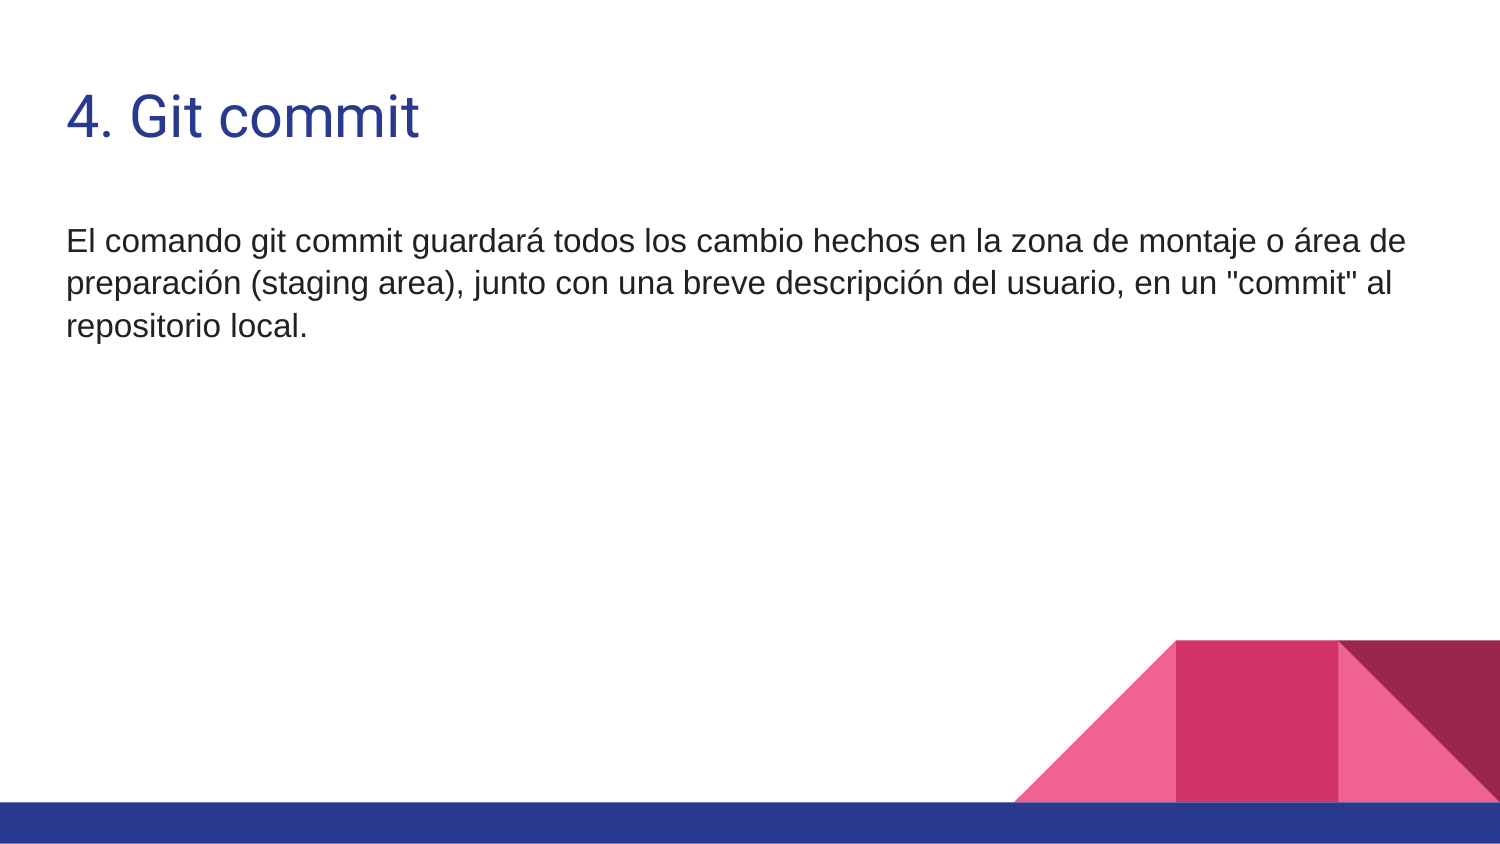

# 4. Git commit
El comando git commit guardará todos los cambio hechos en la zona de montaje o área de preparación (staging area), junto con una breve descripción del usuario, en un "commit" al repositorio local.